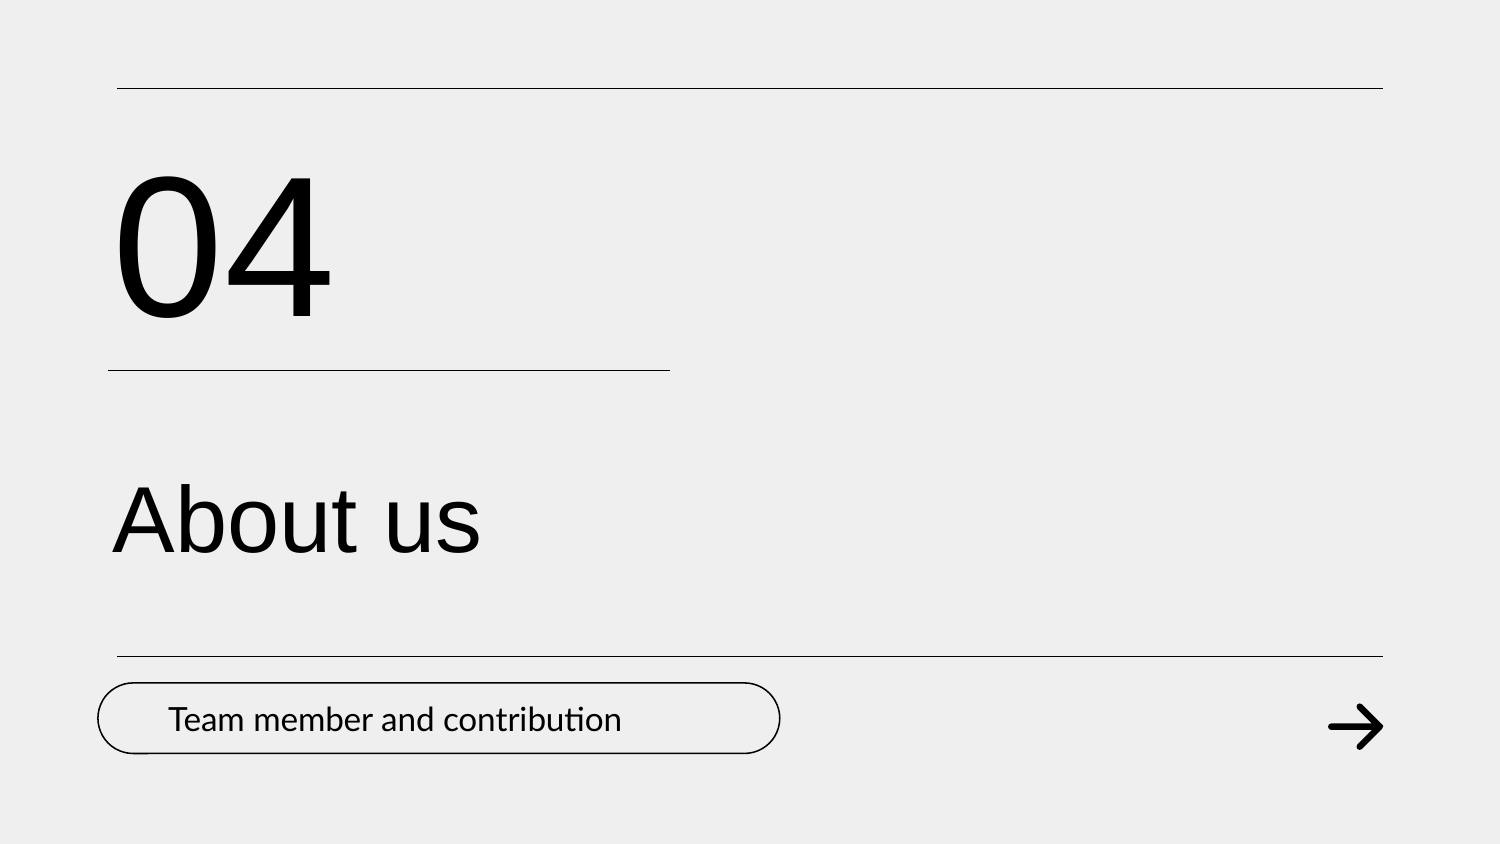

04
# About us

Team member and contribution